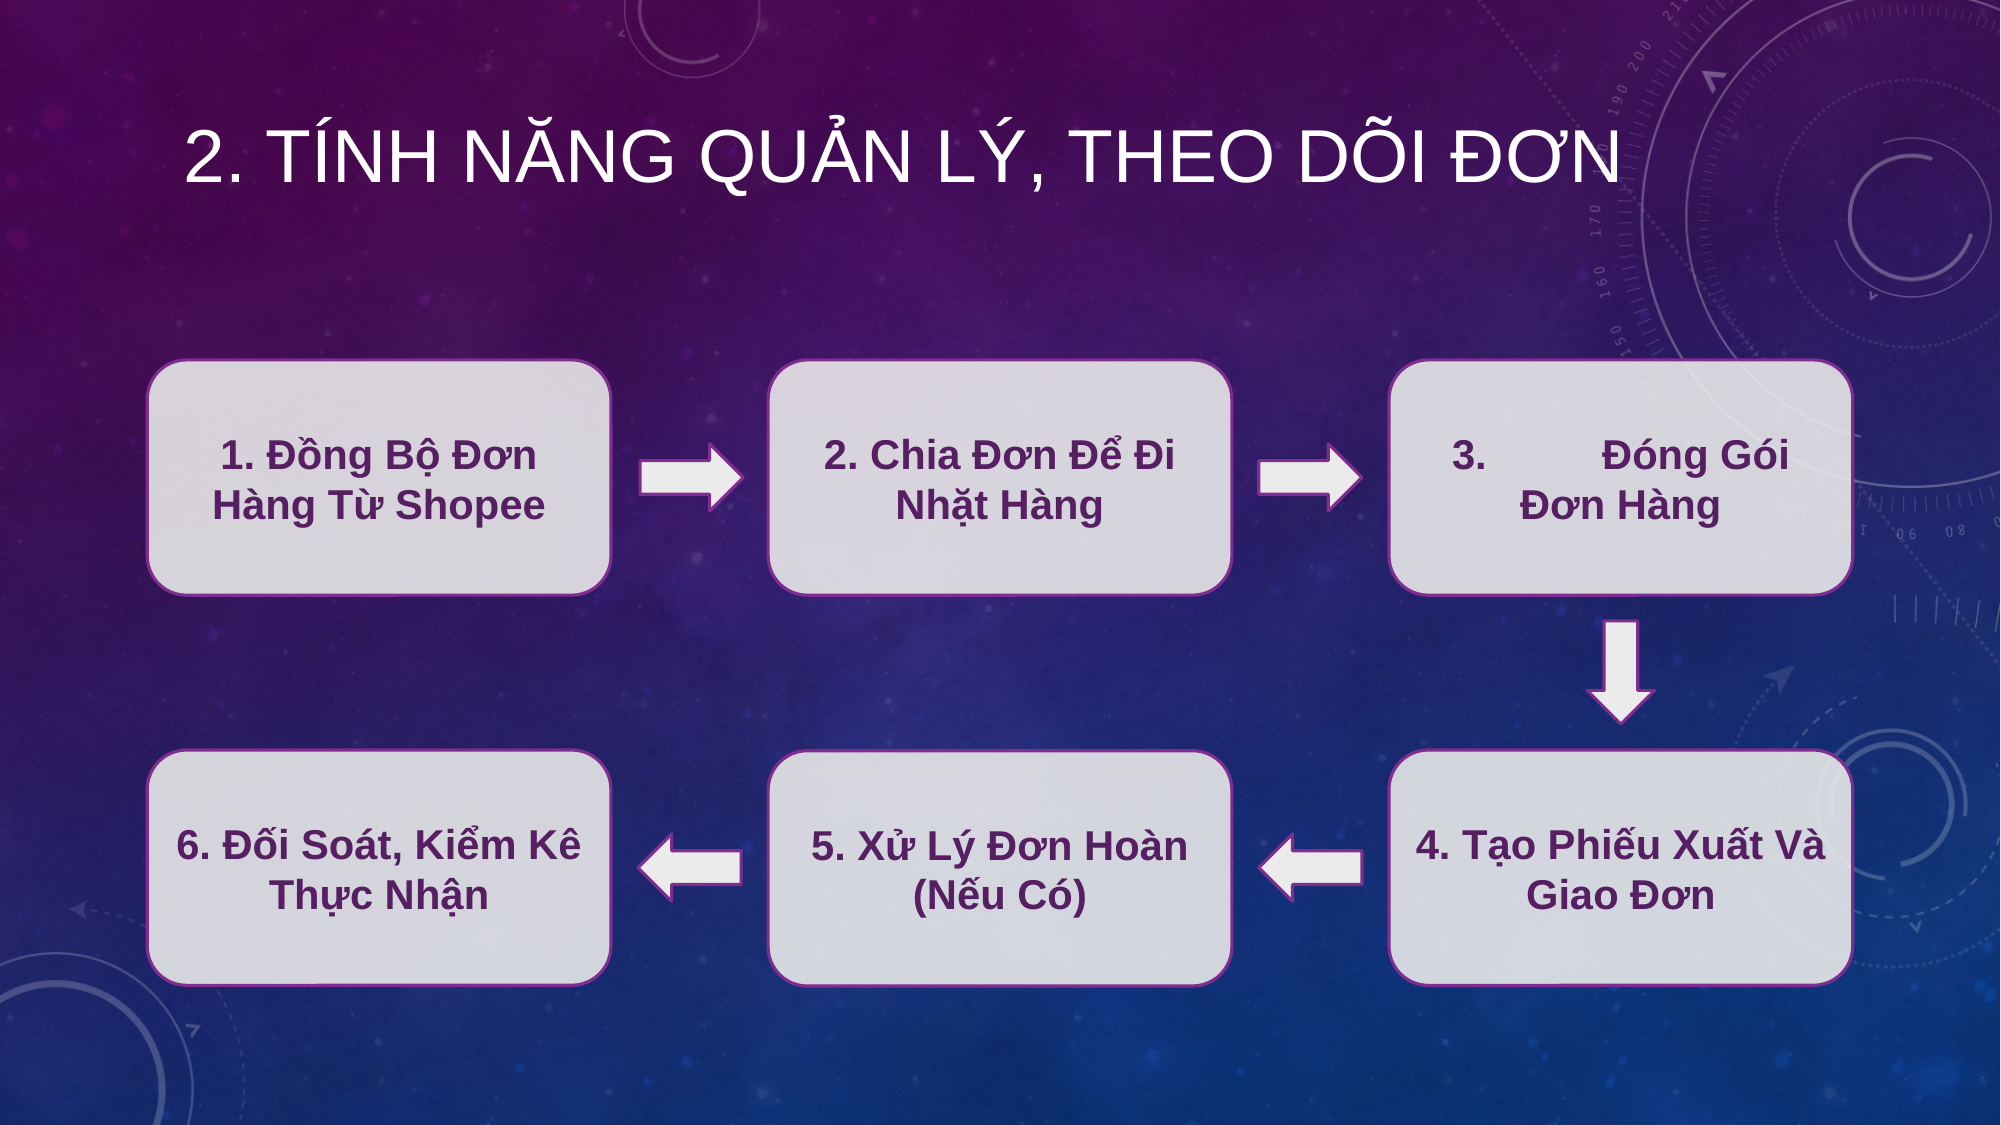

2. TÍNH NĂNG QUẢN LÝ, THEO DÕI ĐƠN
1. Đồng Bộ Đơn Hàng Từ Shopee
2. Chia Đơn Để Đi Nhặt Hàng
3.	Đóng Gói Đơn Hàng

6. Đối Soát, Kiểm Kê Thực Nhận
4. Tạo Phiếu Xuất Và Giao Đơn
5. Xử Lý Đơn Hoàn (Nếu Có)